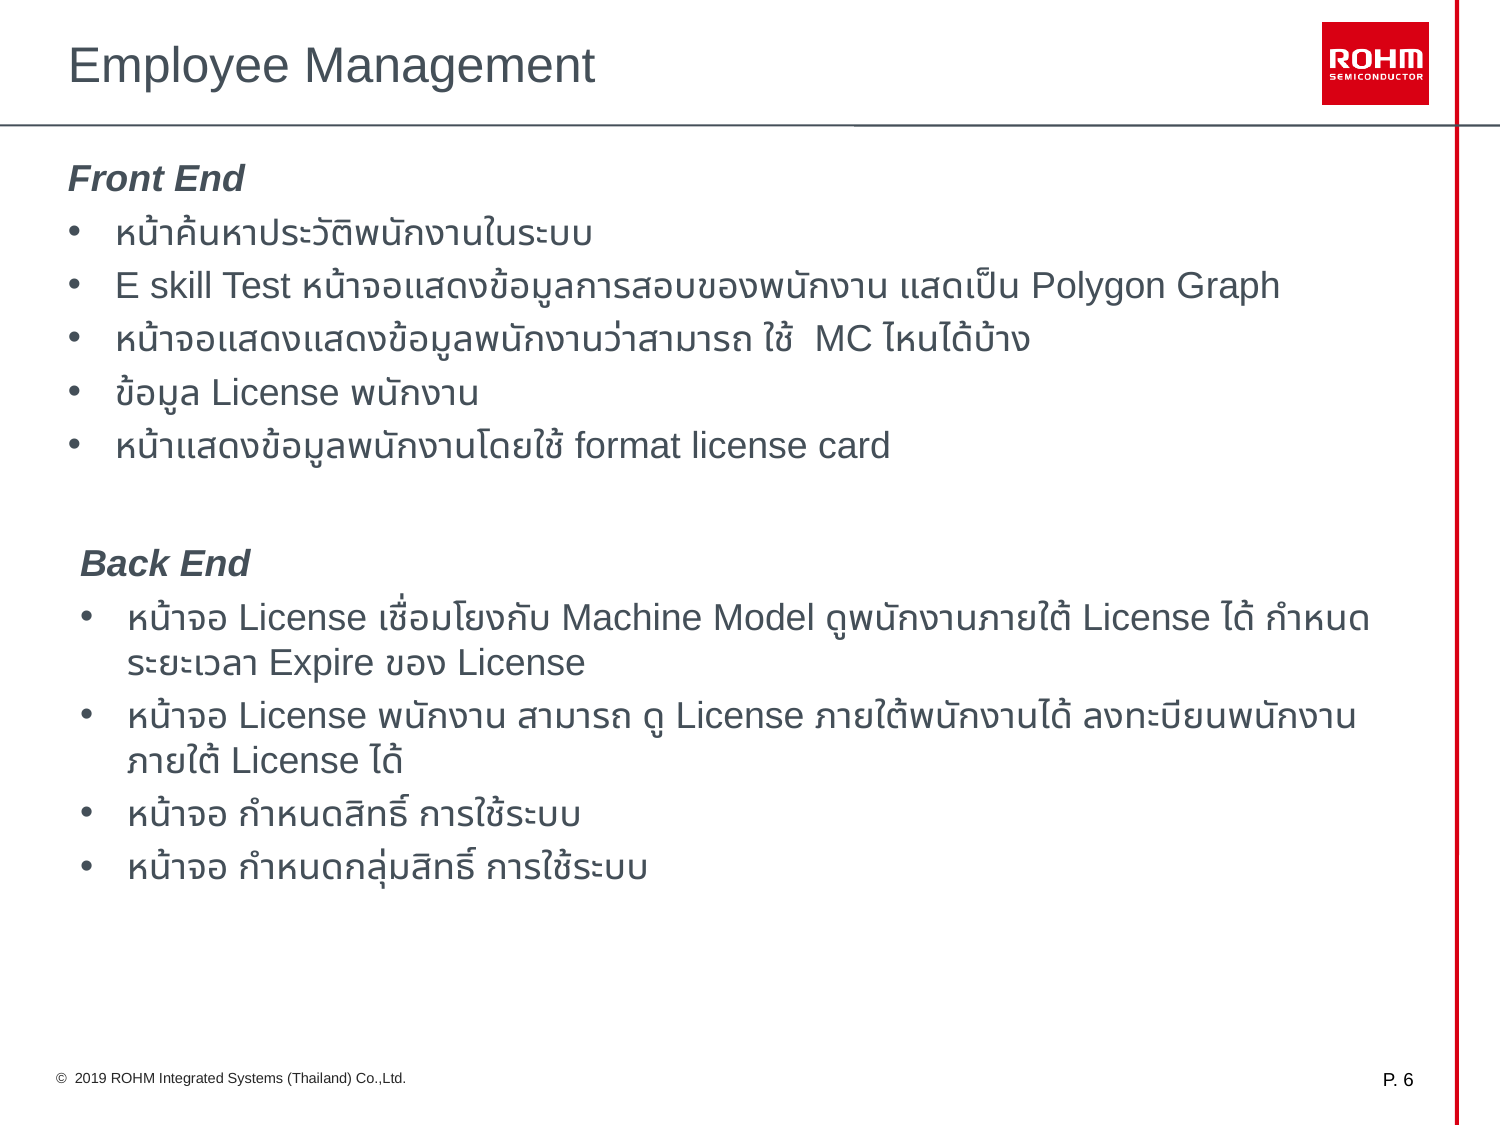

# Employee Management
Front End
หน้าค้นหาประวัติพนักงานในระบบ
E skill Test หน้าจอแสดงข้อมูลการสอบของพนักงาน แสดเป็น Polygon Graph
หน้าจอแสดงแสดงข้อมูลพนักงานว่าสามารถ ใช้  MC ไหนได้บ้าง
ข้อมูล License พนักงาน
หน้าแสดงข้อมูลพนักงานโดยใช้ format license card

Back End
หน้าจอ License เชื่อมโยงกับ Machine Model ดูพนักงานภายใต้ License ได้ กำหนด ระยะเวลา Expire ของ License
หน้าจอ License พนักงาน สามารถ ดู License ภายใต้พนักงานได้ ลงทะบียนพนักงาน ภายใต้ License ได้
หน้าจอ กำหนดสิทธิ์ การใช้ระบบ
หน้าจอ กำหนดกลุ่มสิทธิ์ การใช้ระบบ